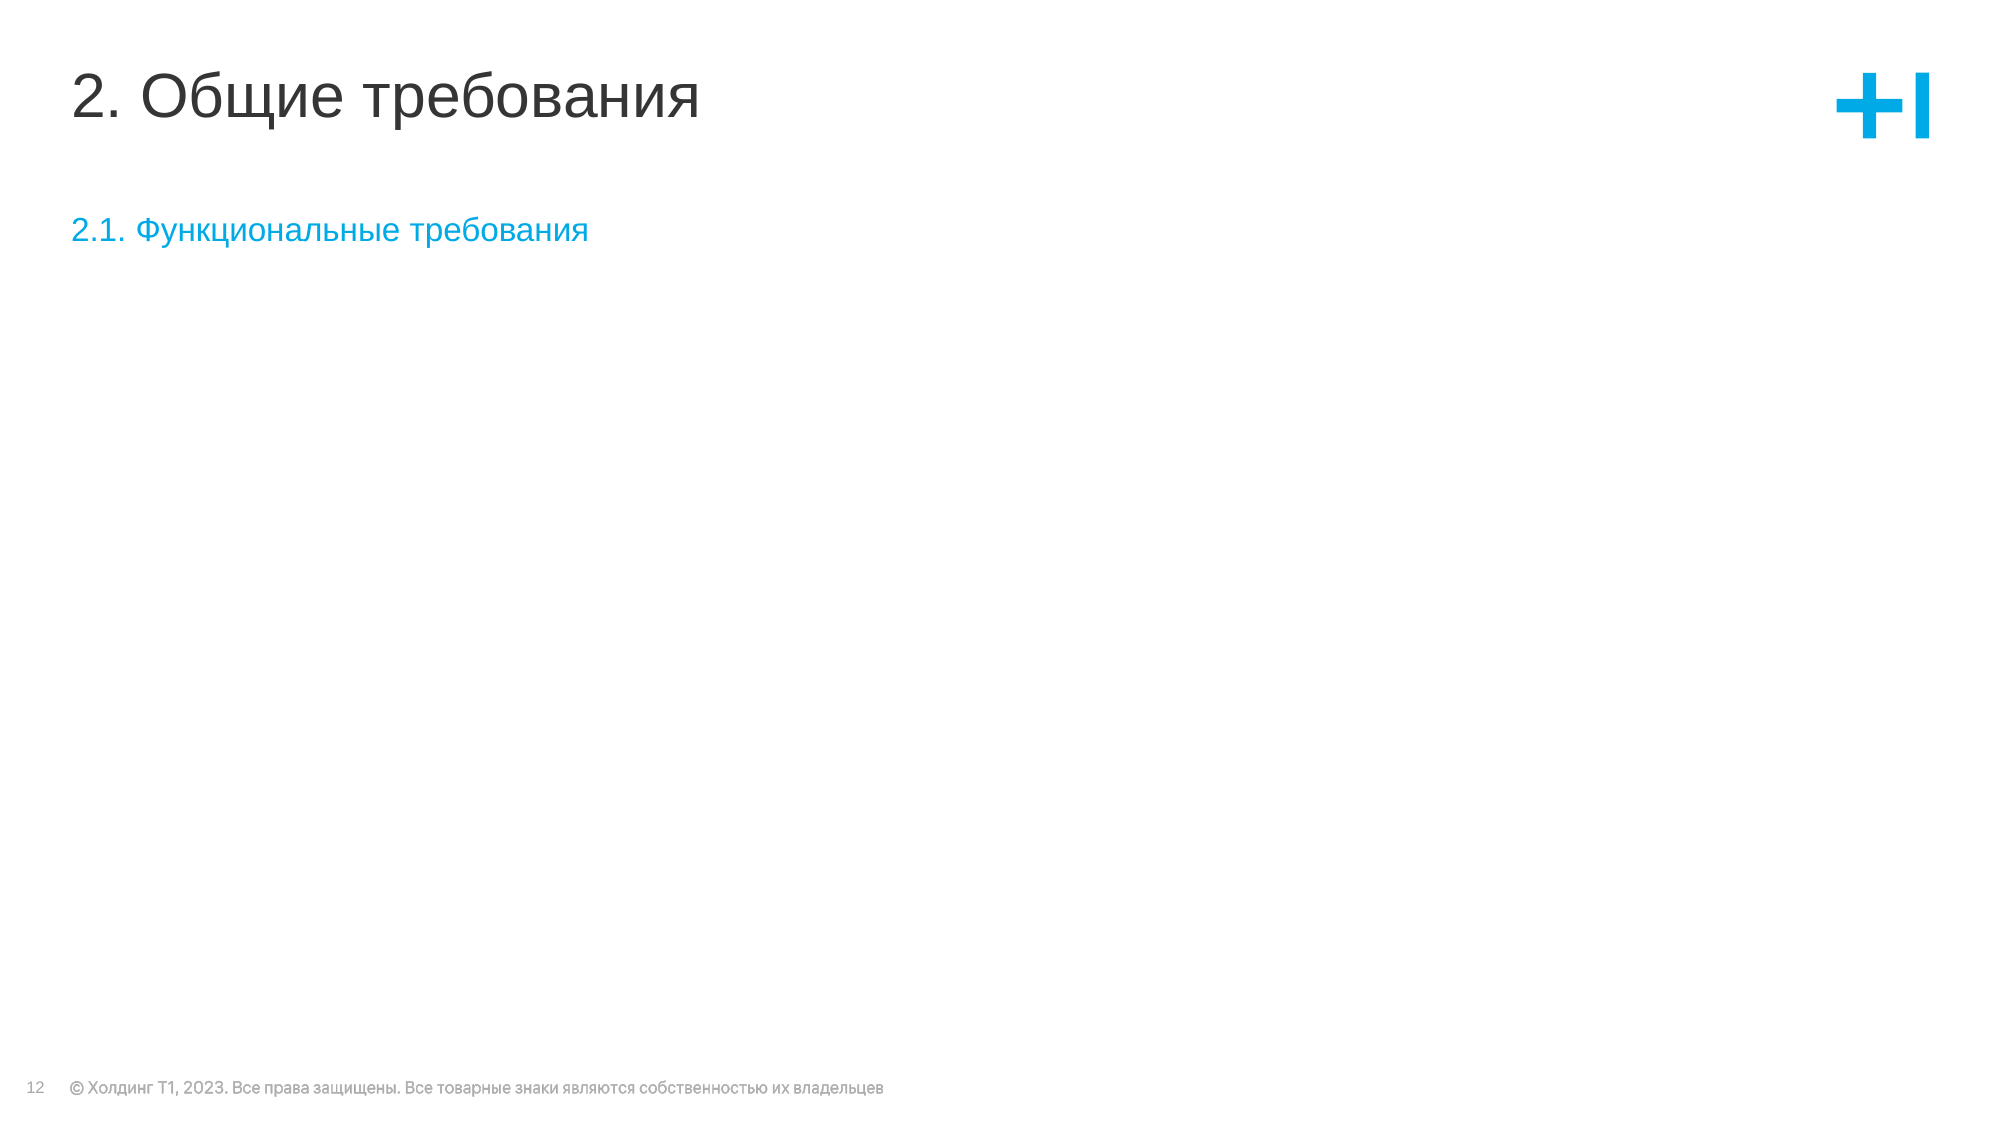

# 2. Общие требования
2.1. Функциональные требования